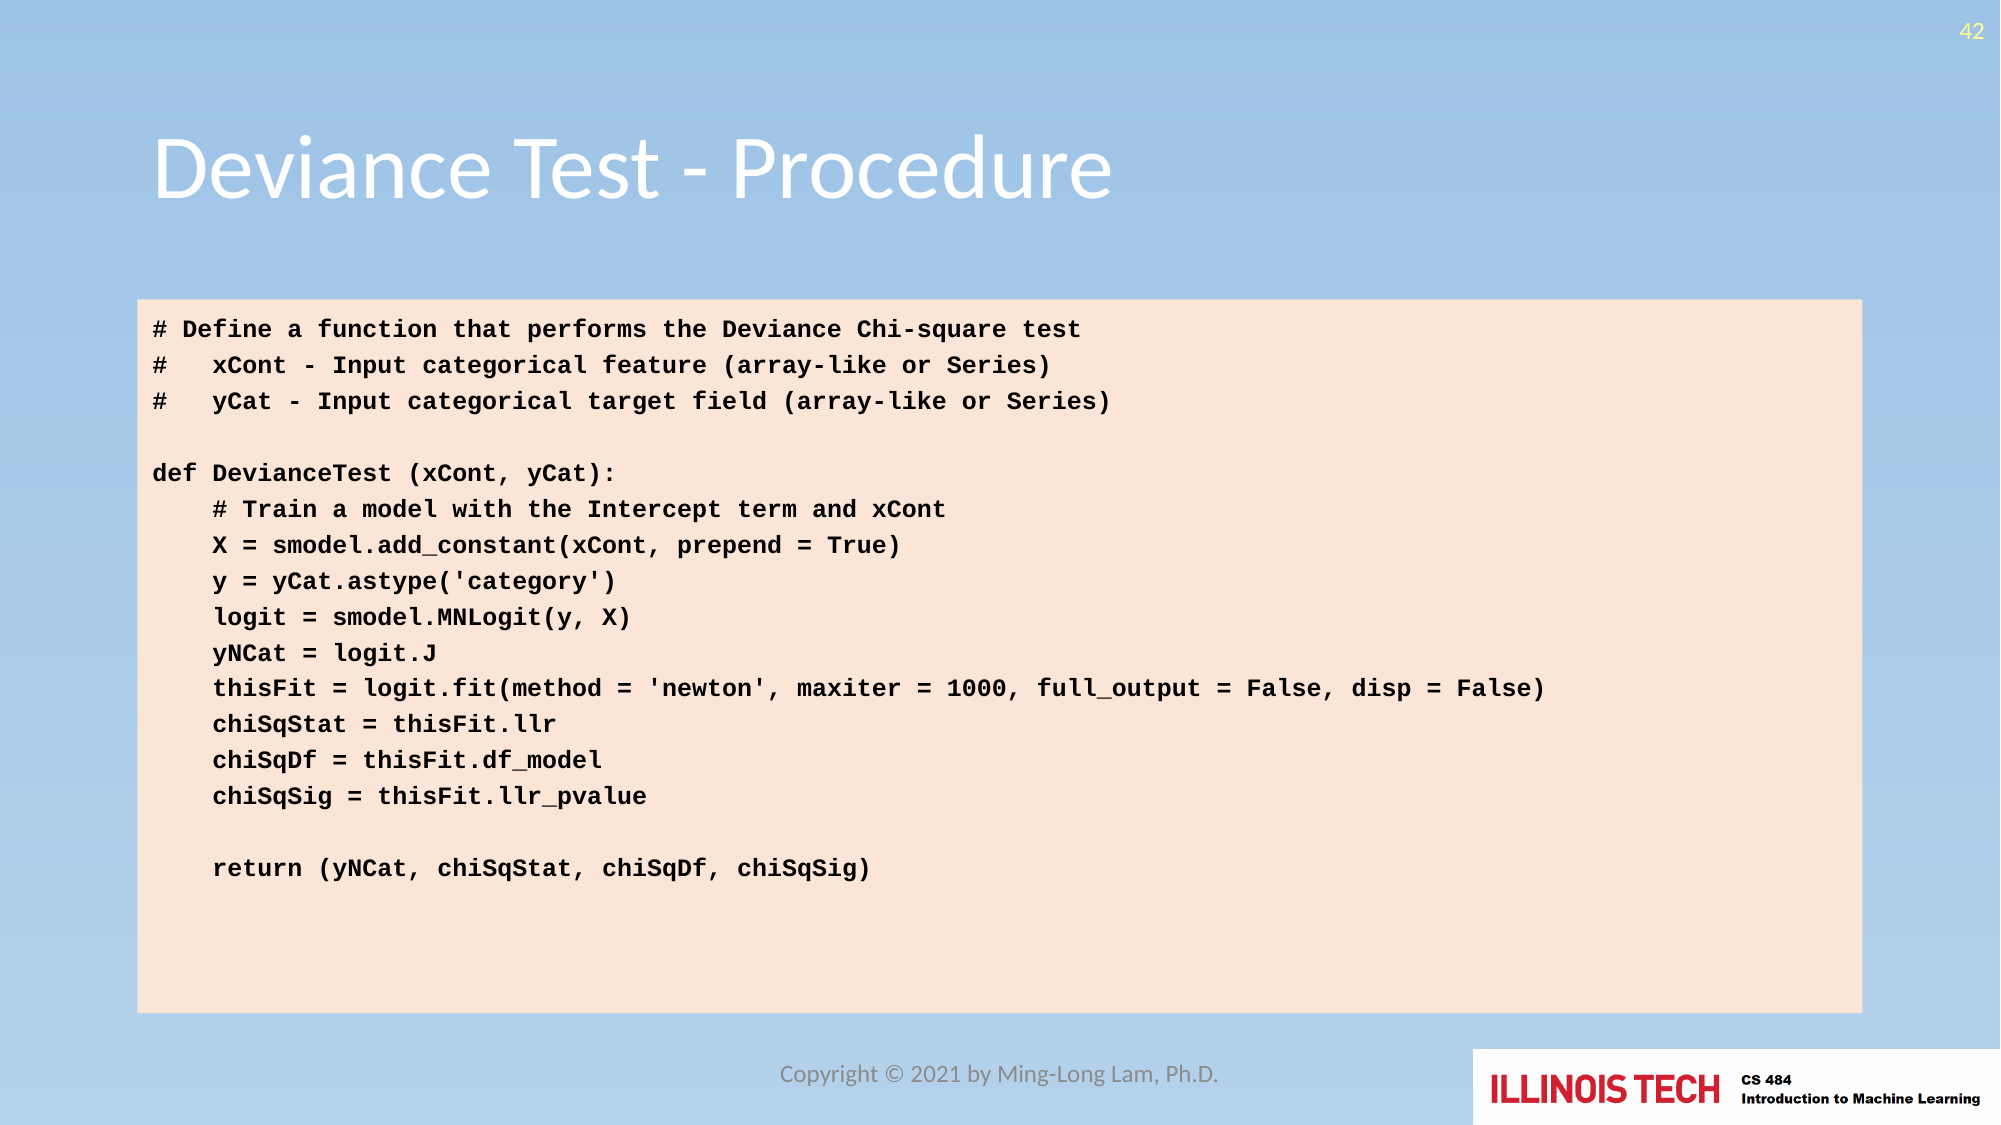

42
# Deviance Test - Procedure
# Define a function that performs the Deviance Chi-square test
#   xCont - Input categorical feature (array-like or Series)
#   yCat - Input categorical target field (array-like or Series)

def DevianceTest (xCont, yCat):
    # Train a model with the Intercept term and xCont
    X = smodel.add_constant(xCont, prepend = True)
    y = yCat.astype('category')
    logit = smodel.MNLogit(y, X)
    yNCat = logit.J
    thisFit = logit.fit(method = 'newton', maxiter = 1000, full_output = False, disp = False)
    chiSqStat = thisFit.llr
    chiSqDf = thisFit.df_model
    chiSqSig = thisFit.llr_pvalue

    return (yNCat, chiSqStat, chiSqDf, chiSqSig)
Copyright © 2021 by Ming-Long Lam, Ph.D.